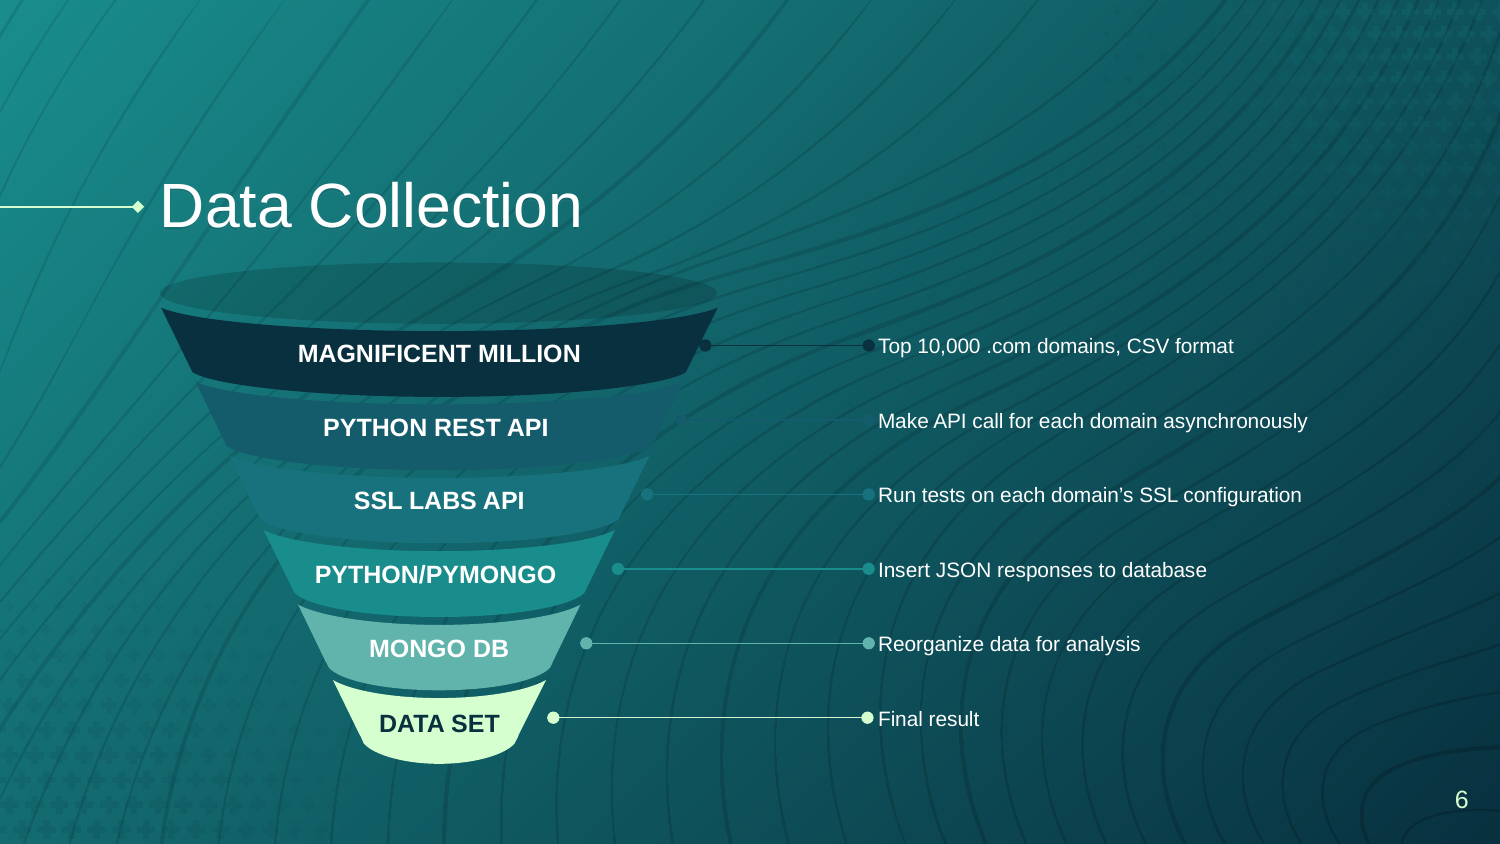

# Data Collection

MAGNIFICENT MILLION
PYTHON REST API
SSL LABS API
PYTHON/PYMONGO
MONGO DB
DATA SET
Top 10,000 .com domains, CSV format
Make API call for each domain asynchronously
Run tests on each domain’s SSL configuration
Insert JSON responses to database
Reorganize data for analysis
Final result
6